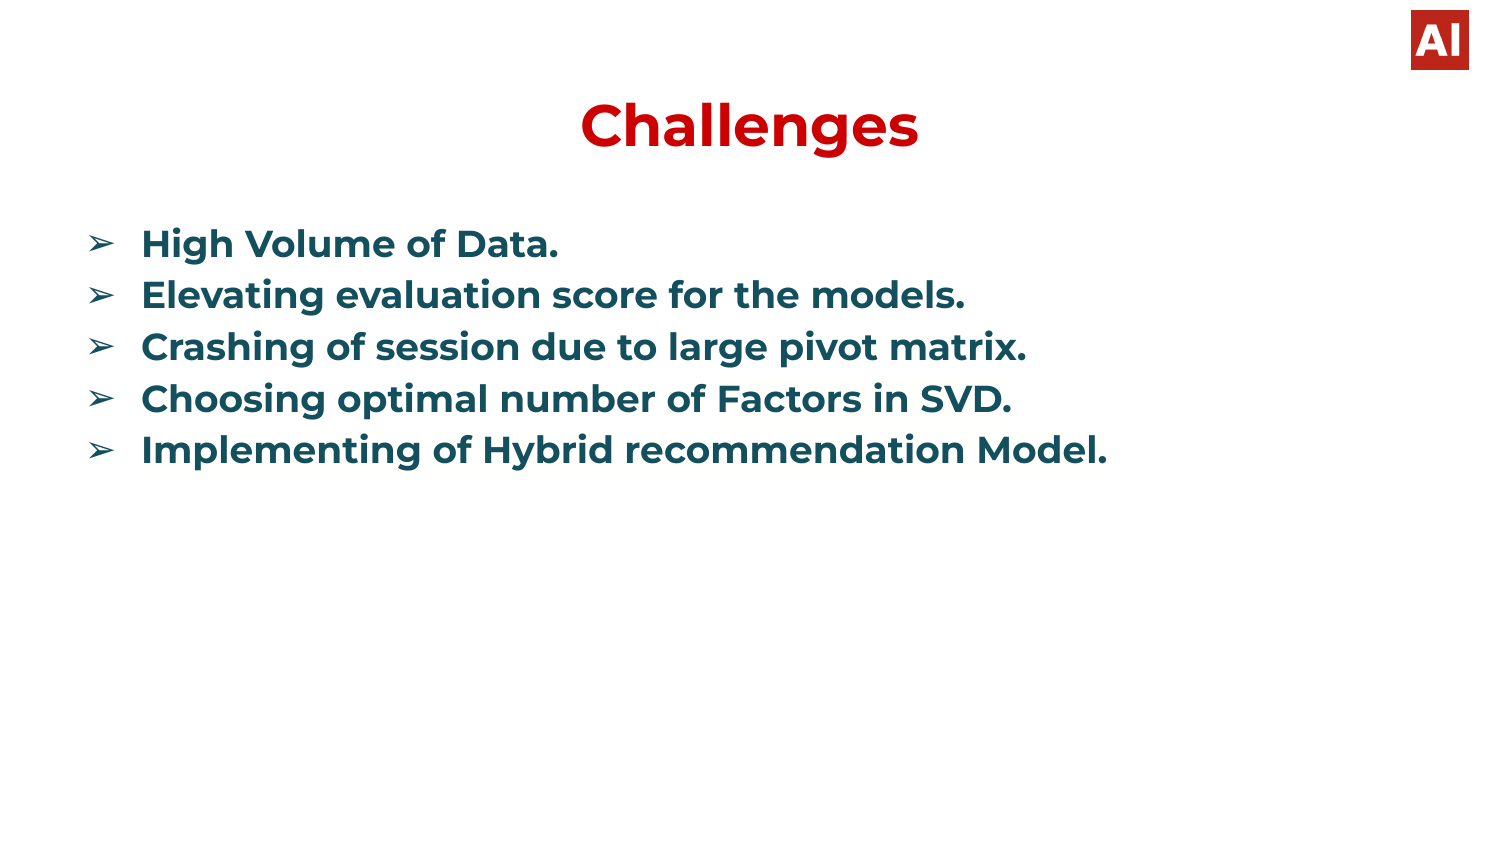

# Challenges
High Volume of Data.
Elevating evaluation score for the models.
Crashing of session due to large pivot matrix.
Choosing optimal number of Factors in SVD.
Implementing of Hybrid recommendation Model.